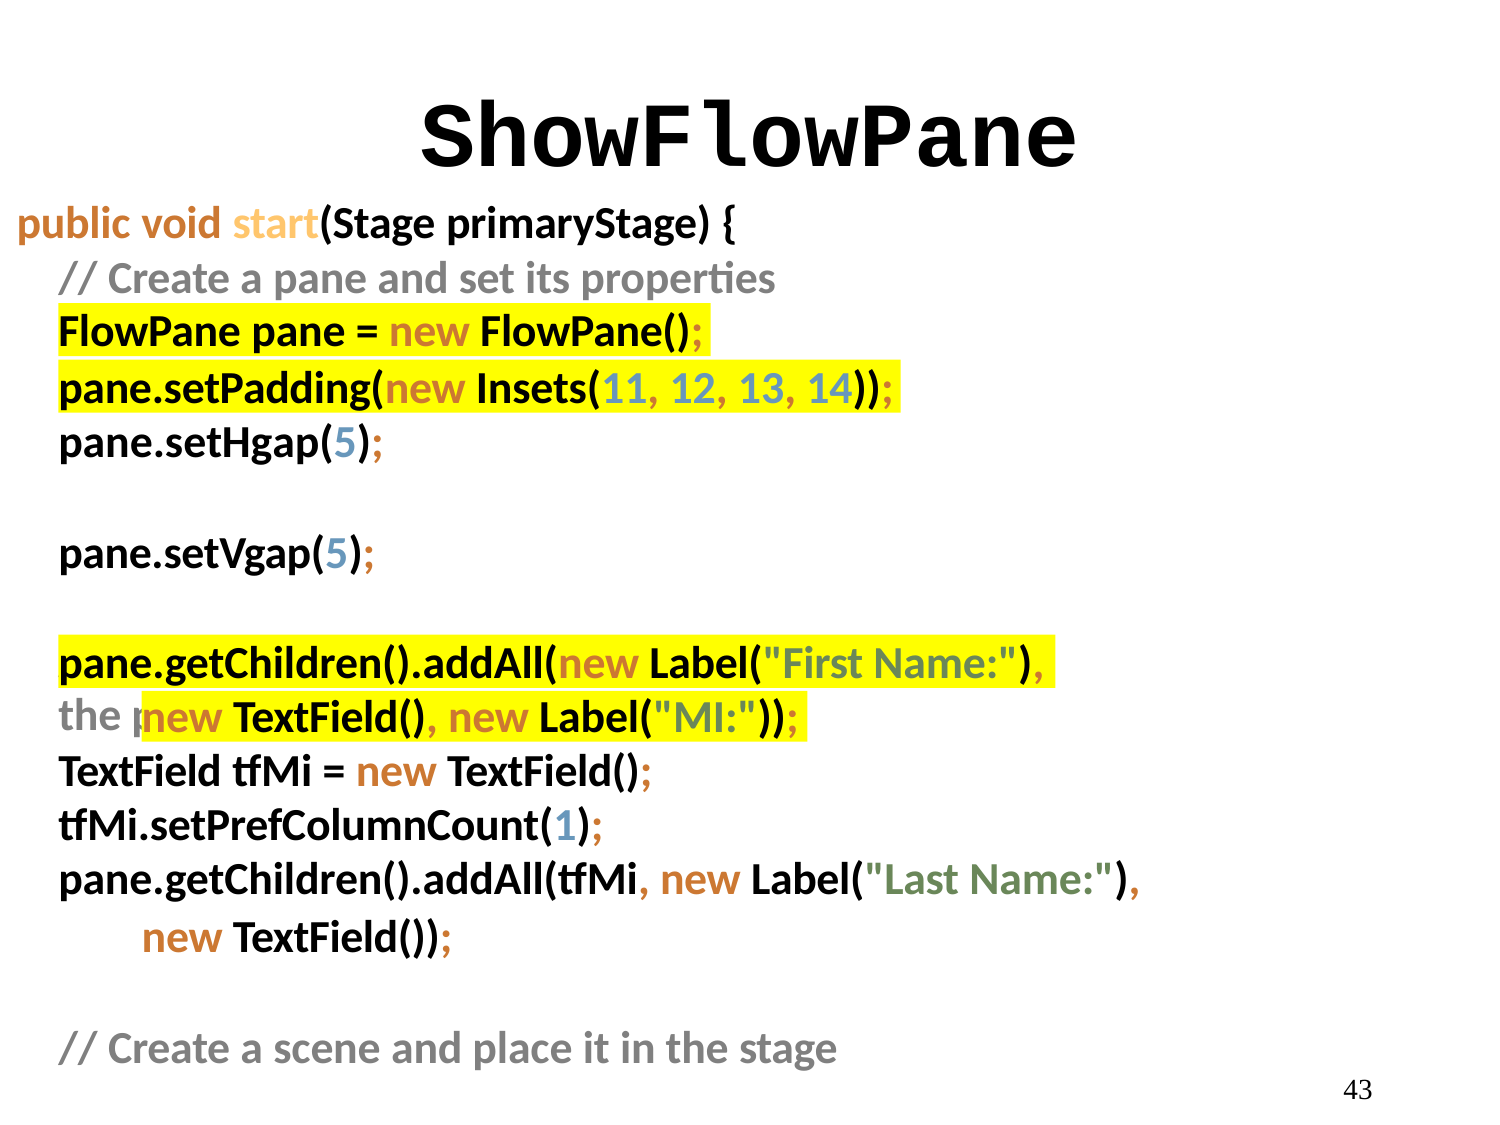

# ShowFlowPane
public void start(Stage primaryStage) {
// Create a pane and set its properties
FlowPane pane = new FlowPane();
pane.setPadding(new Insets(11, 12, 13, 14));
pane.setHgap(5);  pane.setVgap(5);

// Place nodes in the pane
pane.getChildren().addAll(new Label("First Name:"),
new TextField(), new Label("MI:"));
TextField tfMi = new TextField();  tfMi.setPrefColumnCount(1);  pane.getChildren().addAll(tfMi, new Label("Last Name:"),
new TextField());
// Create a scene and place it in the stage
43